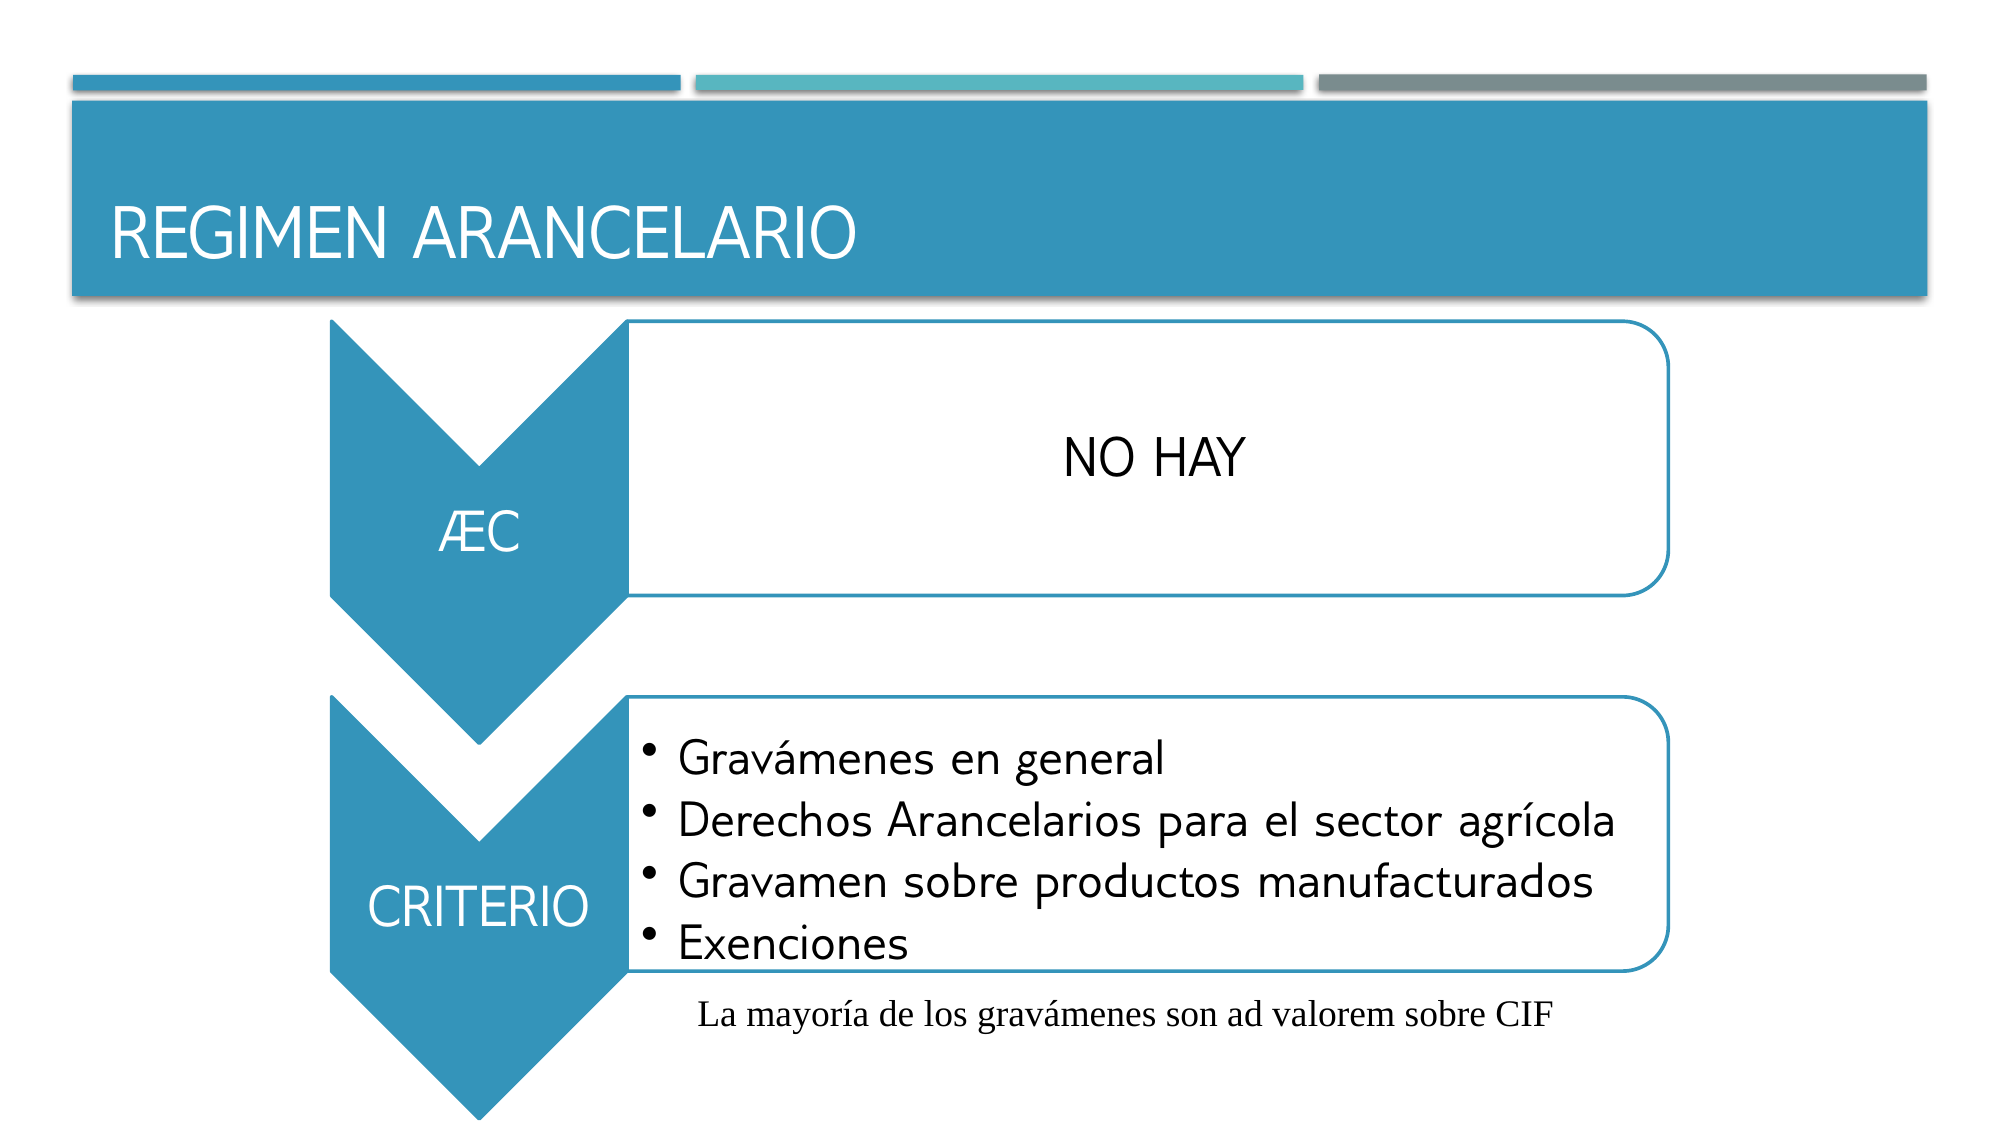

# REGIMEN ARANCELARIO
AEC
NO HAY
CRITERIO

Gravámenes en general
Derechos Arancelarios para el sector agrícola
Gravamen sobre productos manufacturados
Exenciones
La mayoría de los gravámenes son ad valorem sobre CIF